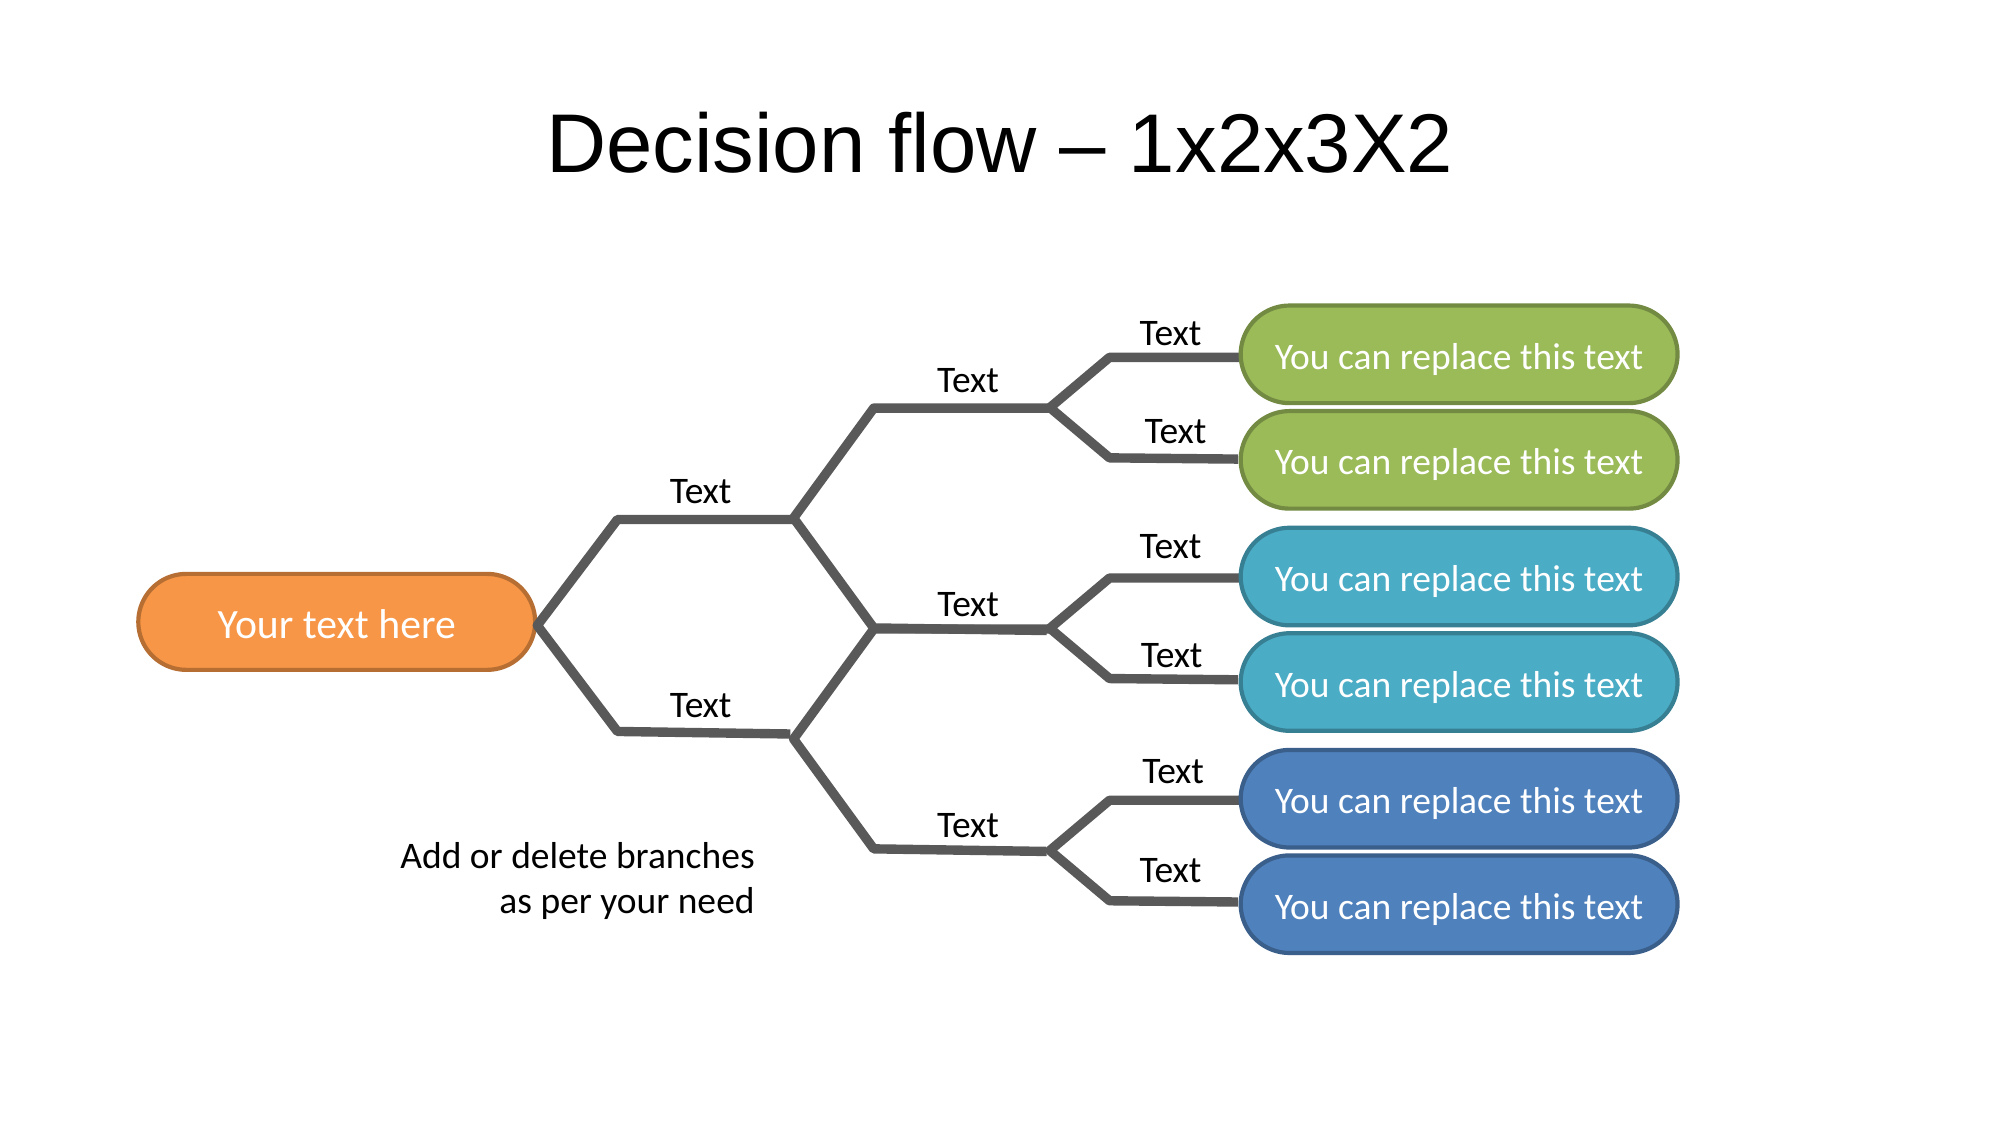

# Decision flow – 1x2x3X2
Text
You can replace this text

You can replace this text
Text
Text

Text

Text
Text
You can replace this text

You can replace this text
Text
Text

Text
Your text here
Text
You can replace this text

You can replace this text
Text
Add or delete branches as per your need